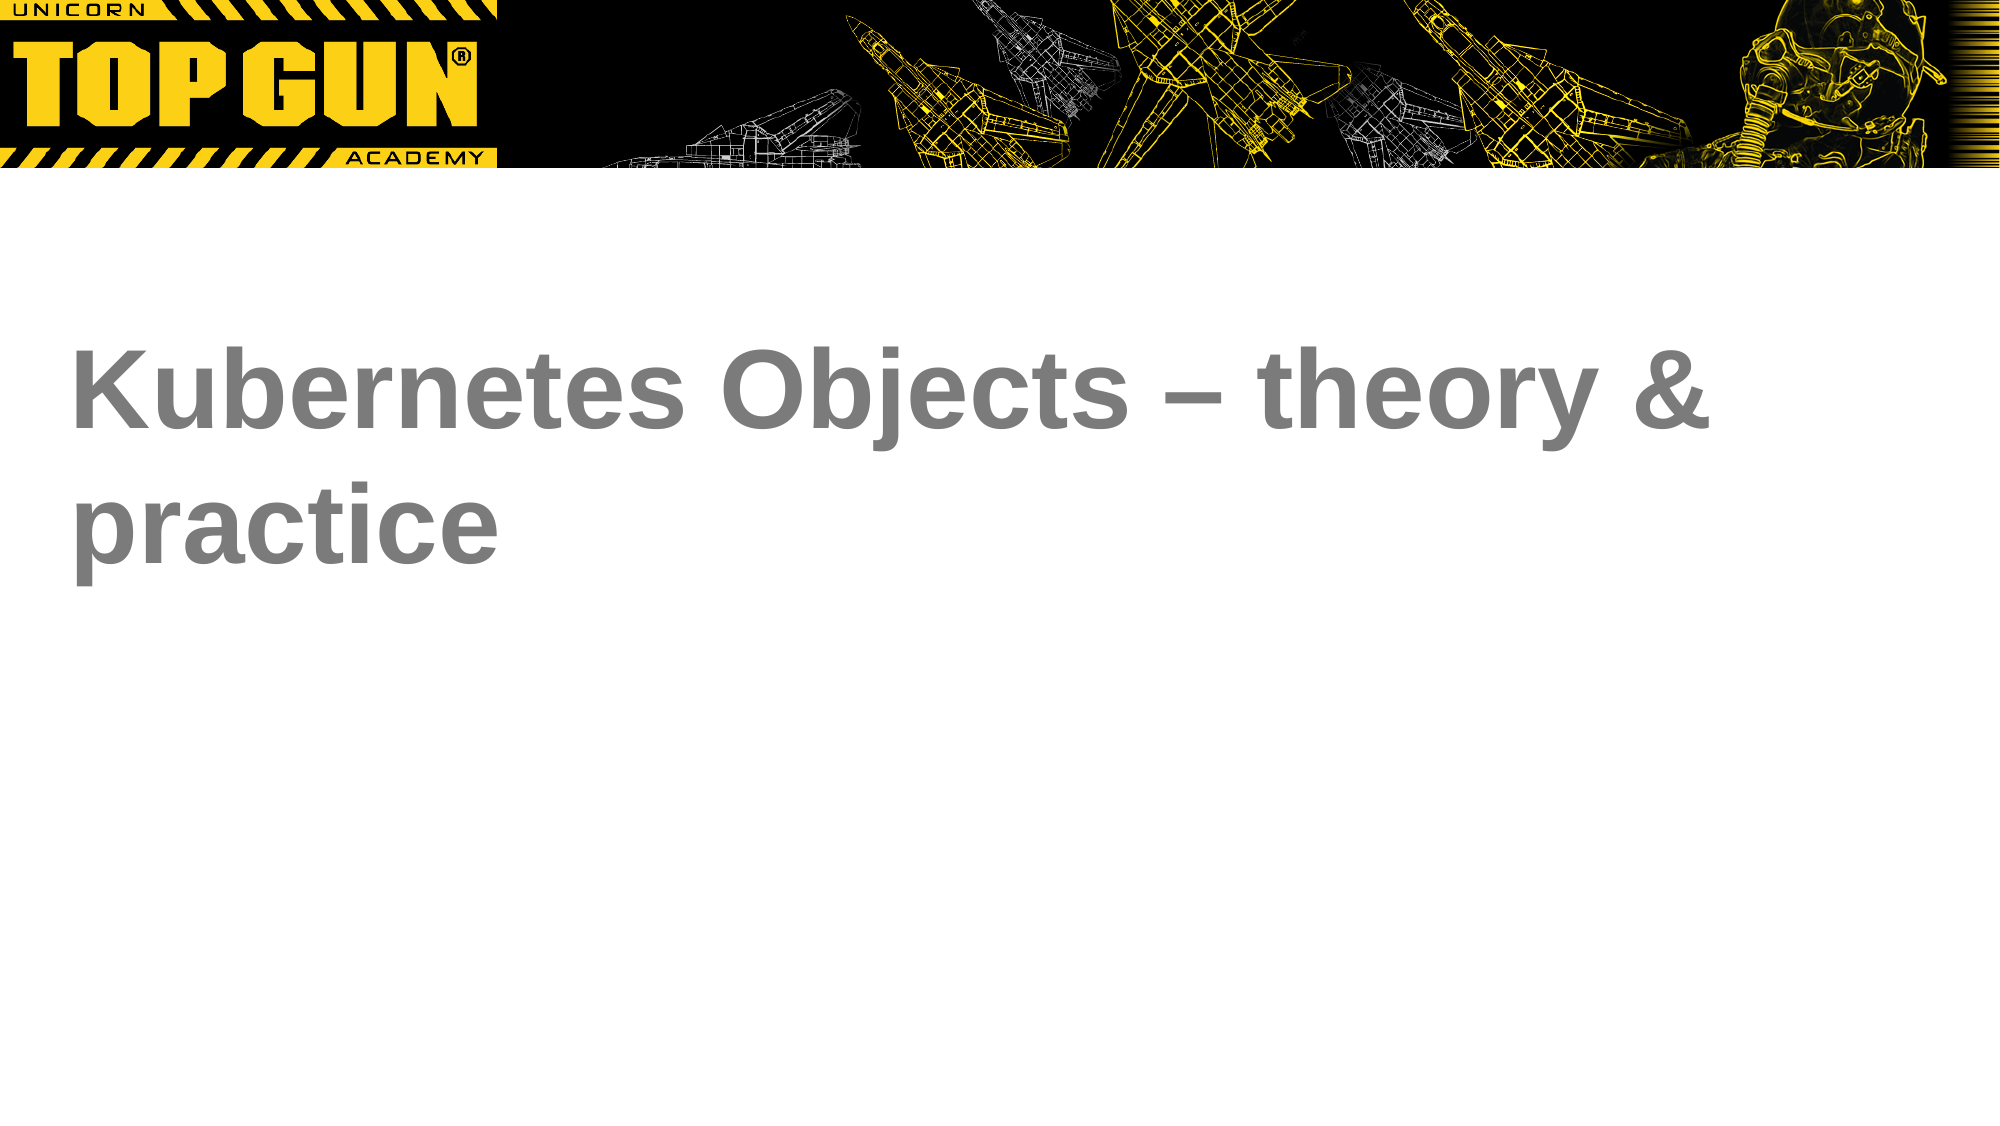

# Kubernetes Objects – theory & practice